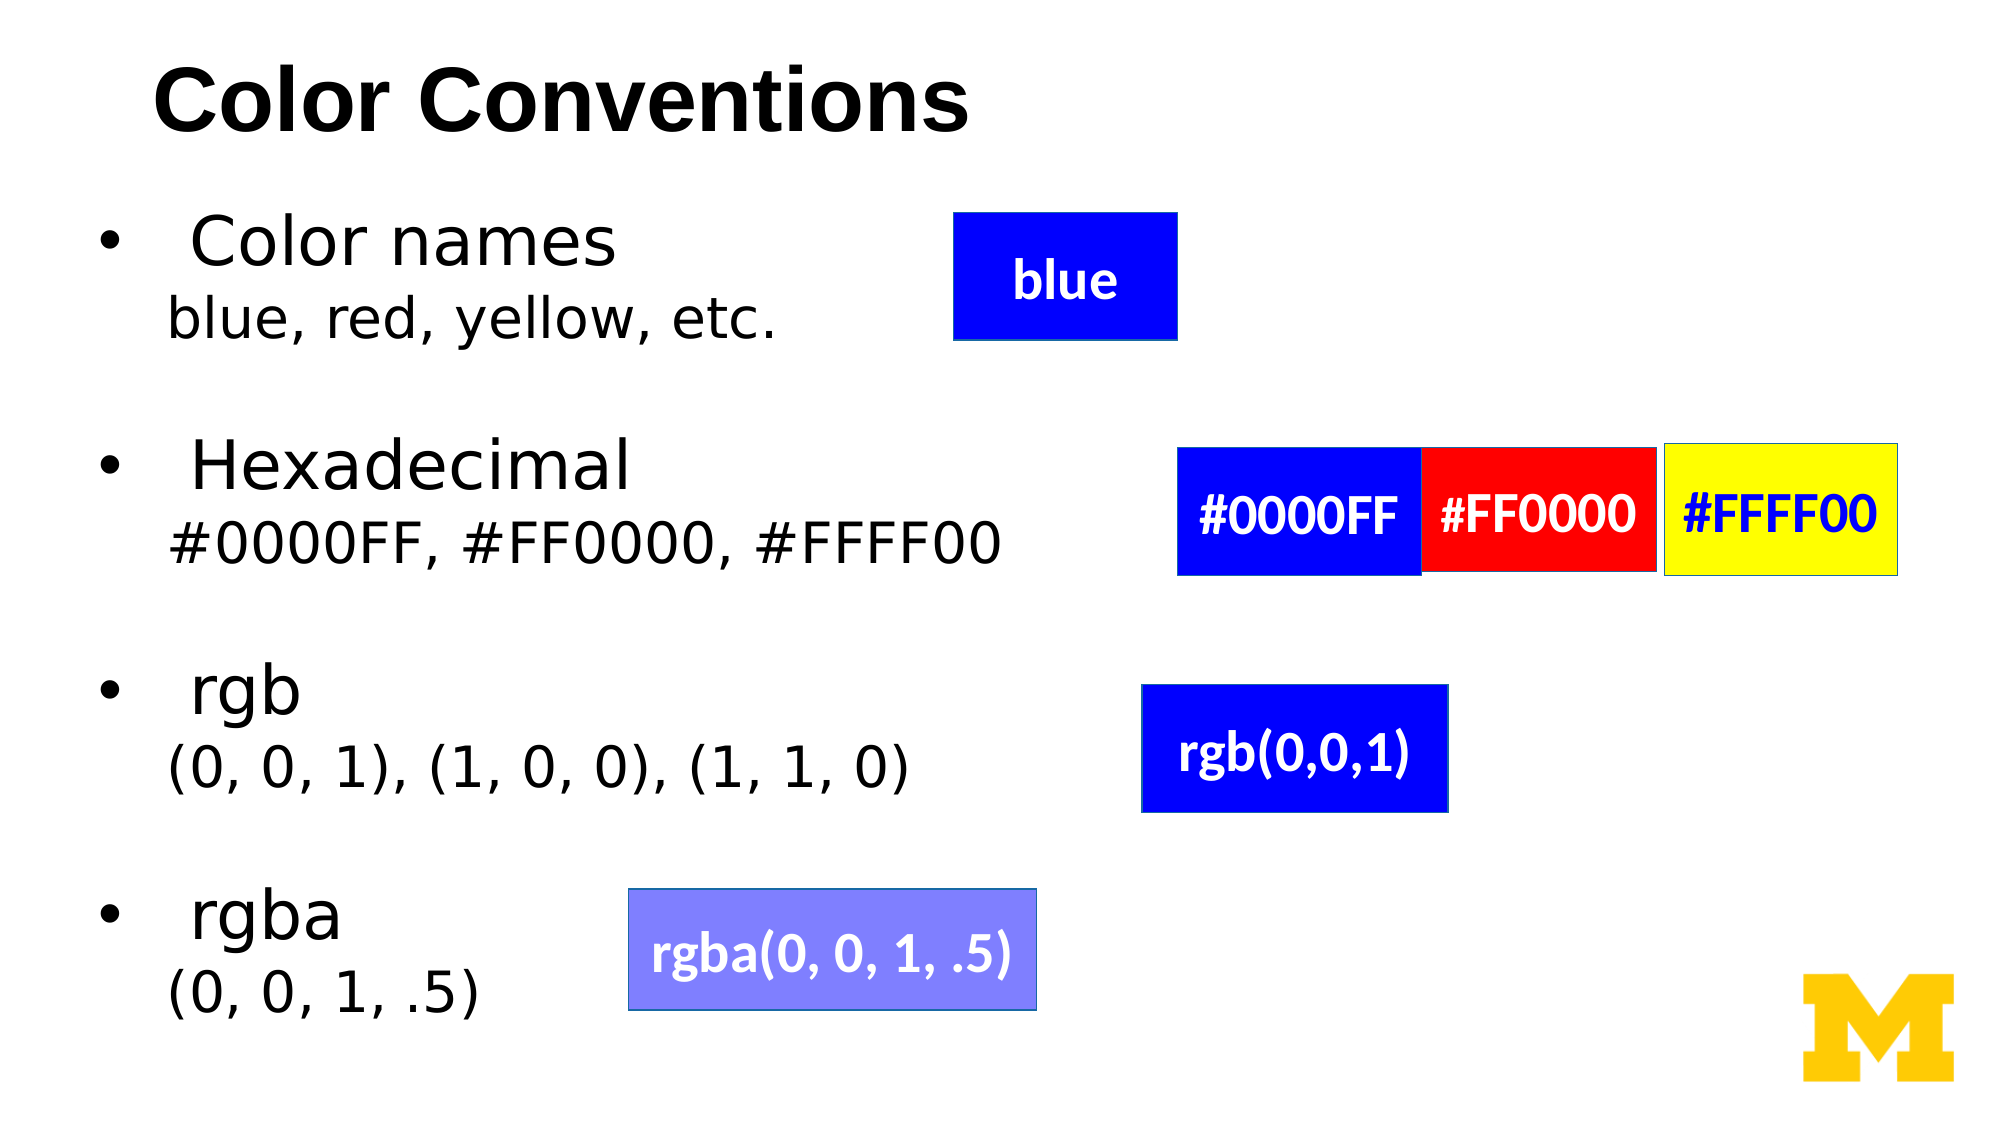

# Color Conventions
Color names
	blue, red, yellow, etc.
Hexadecimal
	#0000FF, #FF0000, #FFFF00
rgb
	(0, 0, 1), (1, 0, 0), (1, 1, 0)
rgba
	(0, 0, 1, .5)
blue
#FFFF00
#0000FF
#FF0000
rgb(0,0,1)
rgba(0, 0, 1, .5)